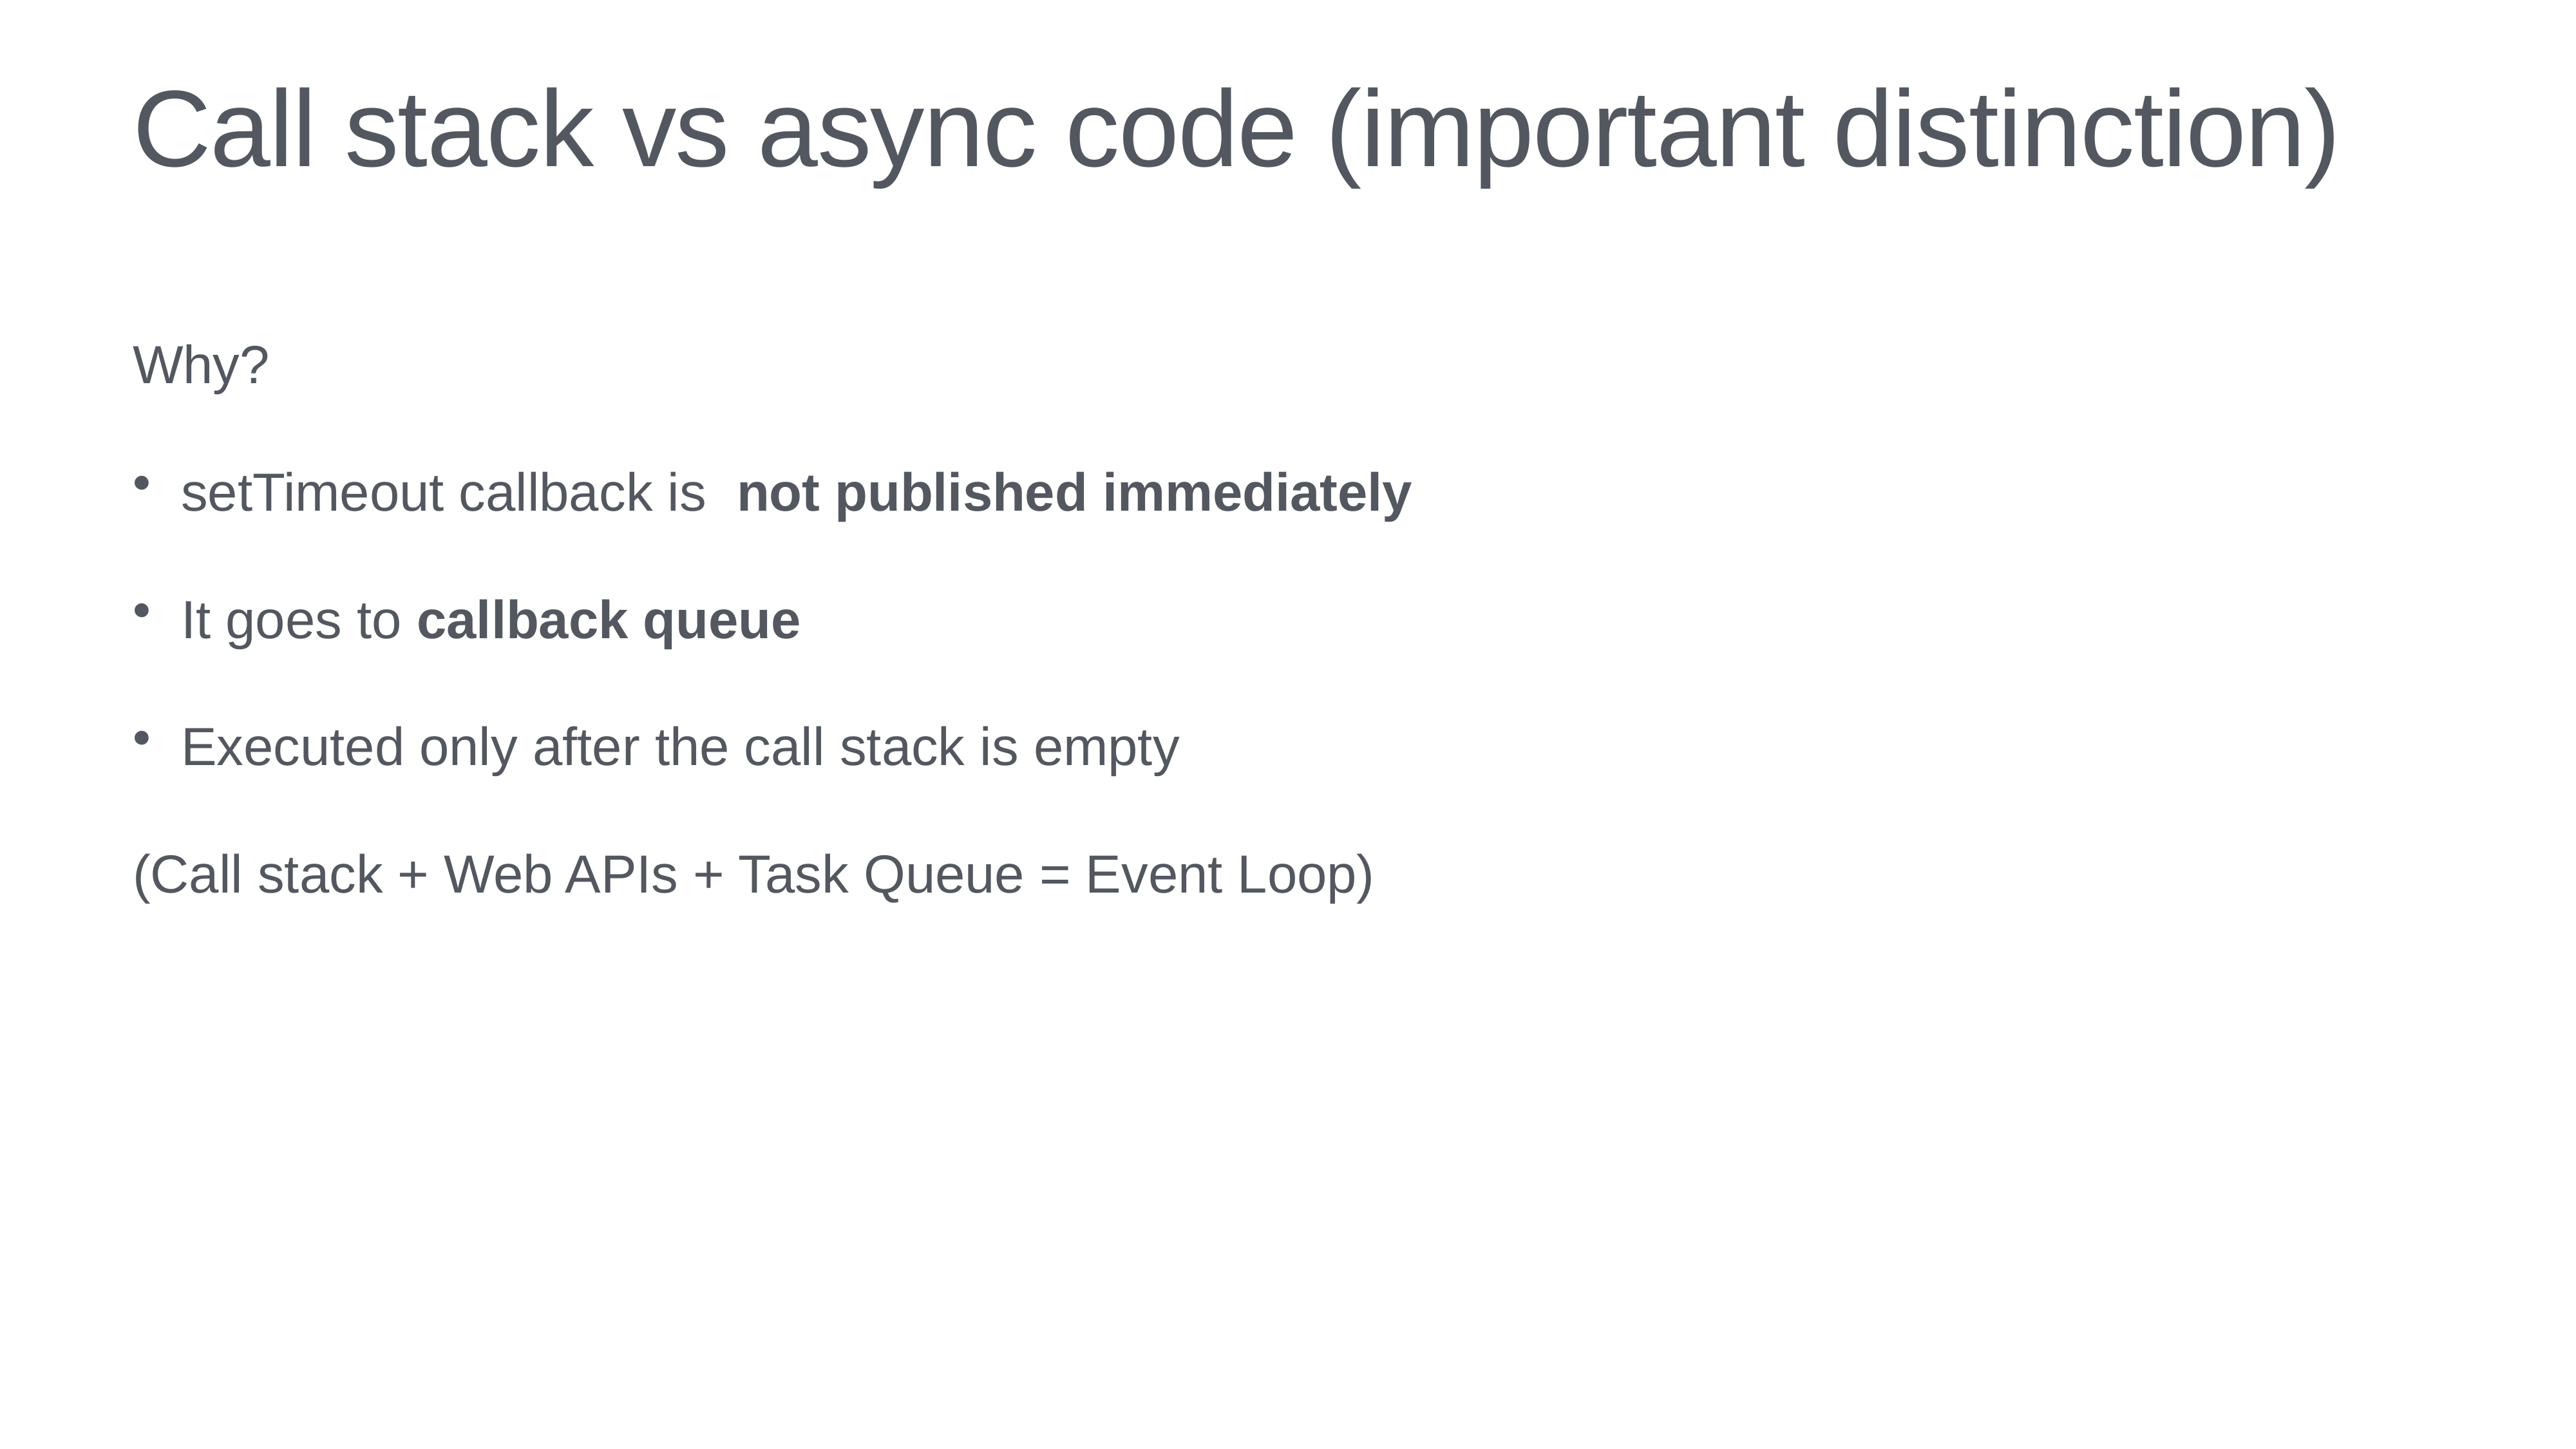

# Call stack vs async code (important distinction)
Why?
setTimeout callback is  not published immediately
It goes to callback queue
Executed only after the call stack is empty
(Call stack + Web APIs + Task Queue = Event Loop)